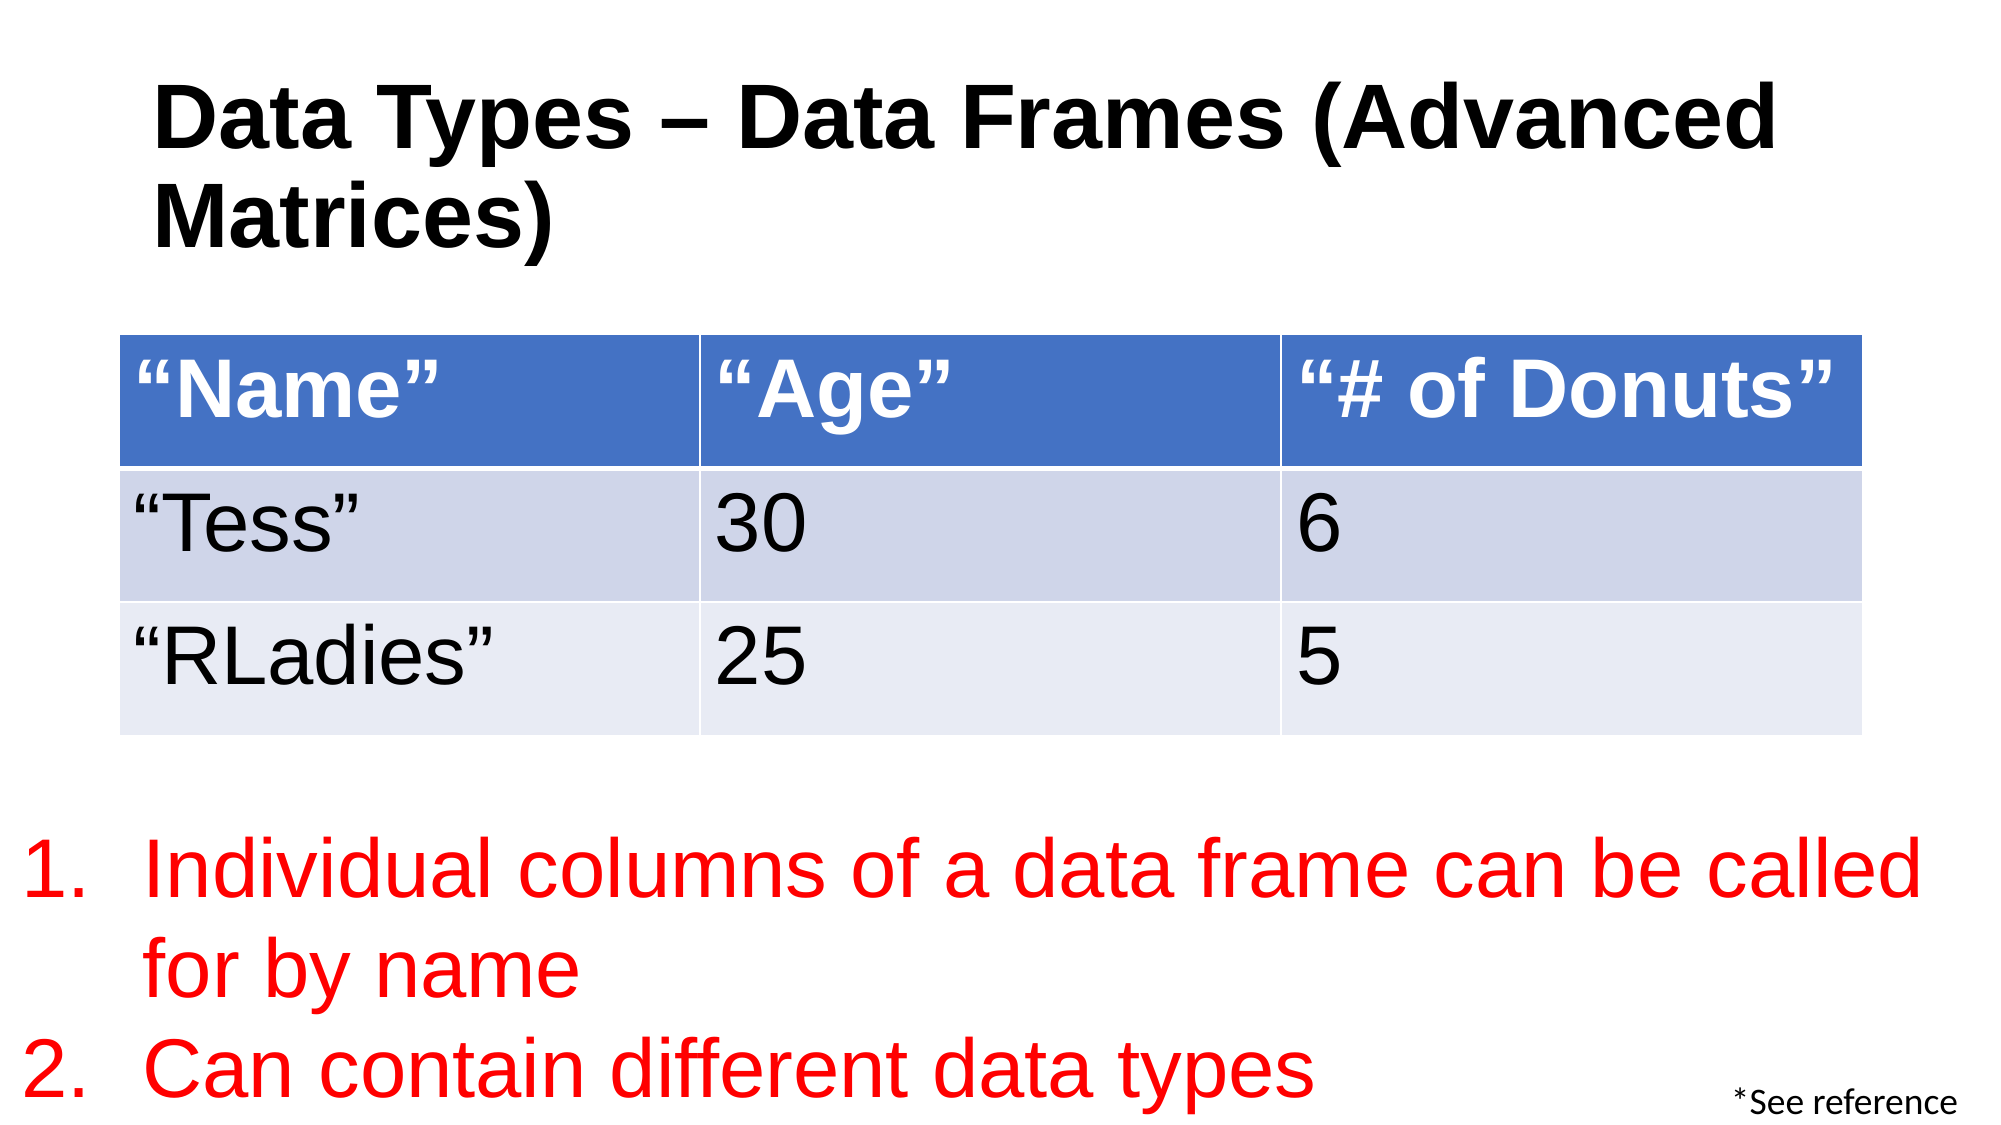

# Data Types – Data Frames (Advanced Matrices)
| “Name” | “Age” | “# of Donuts” |
| --- | --- | --- |
| “Tess” | 30 | 6 |
| “RLadies” | 25 | 5 |
Individual columns of a data frame can be called for by name
Can contain different data types
*See reference